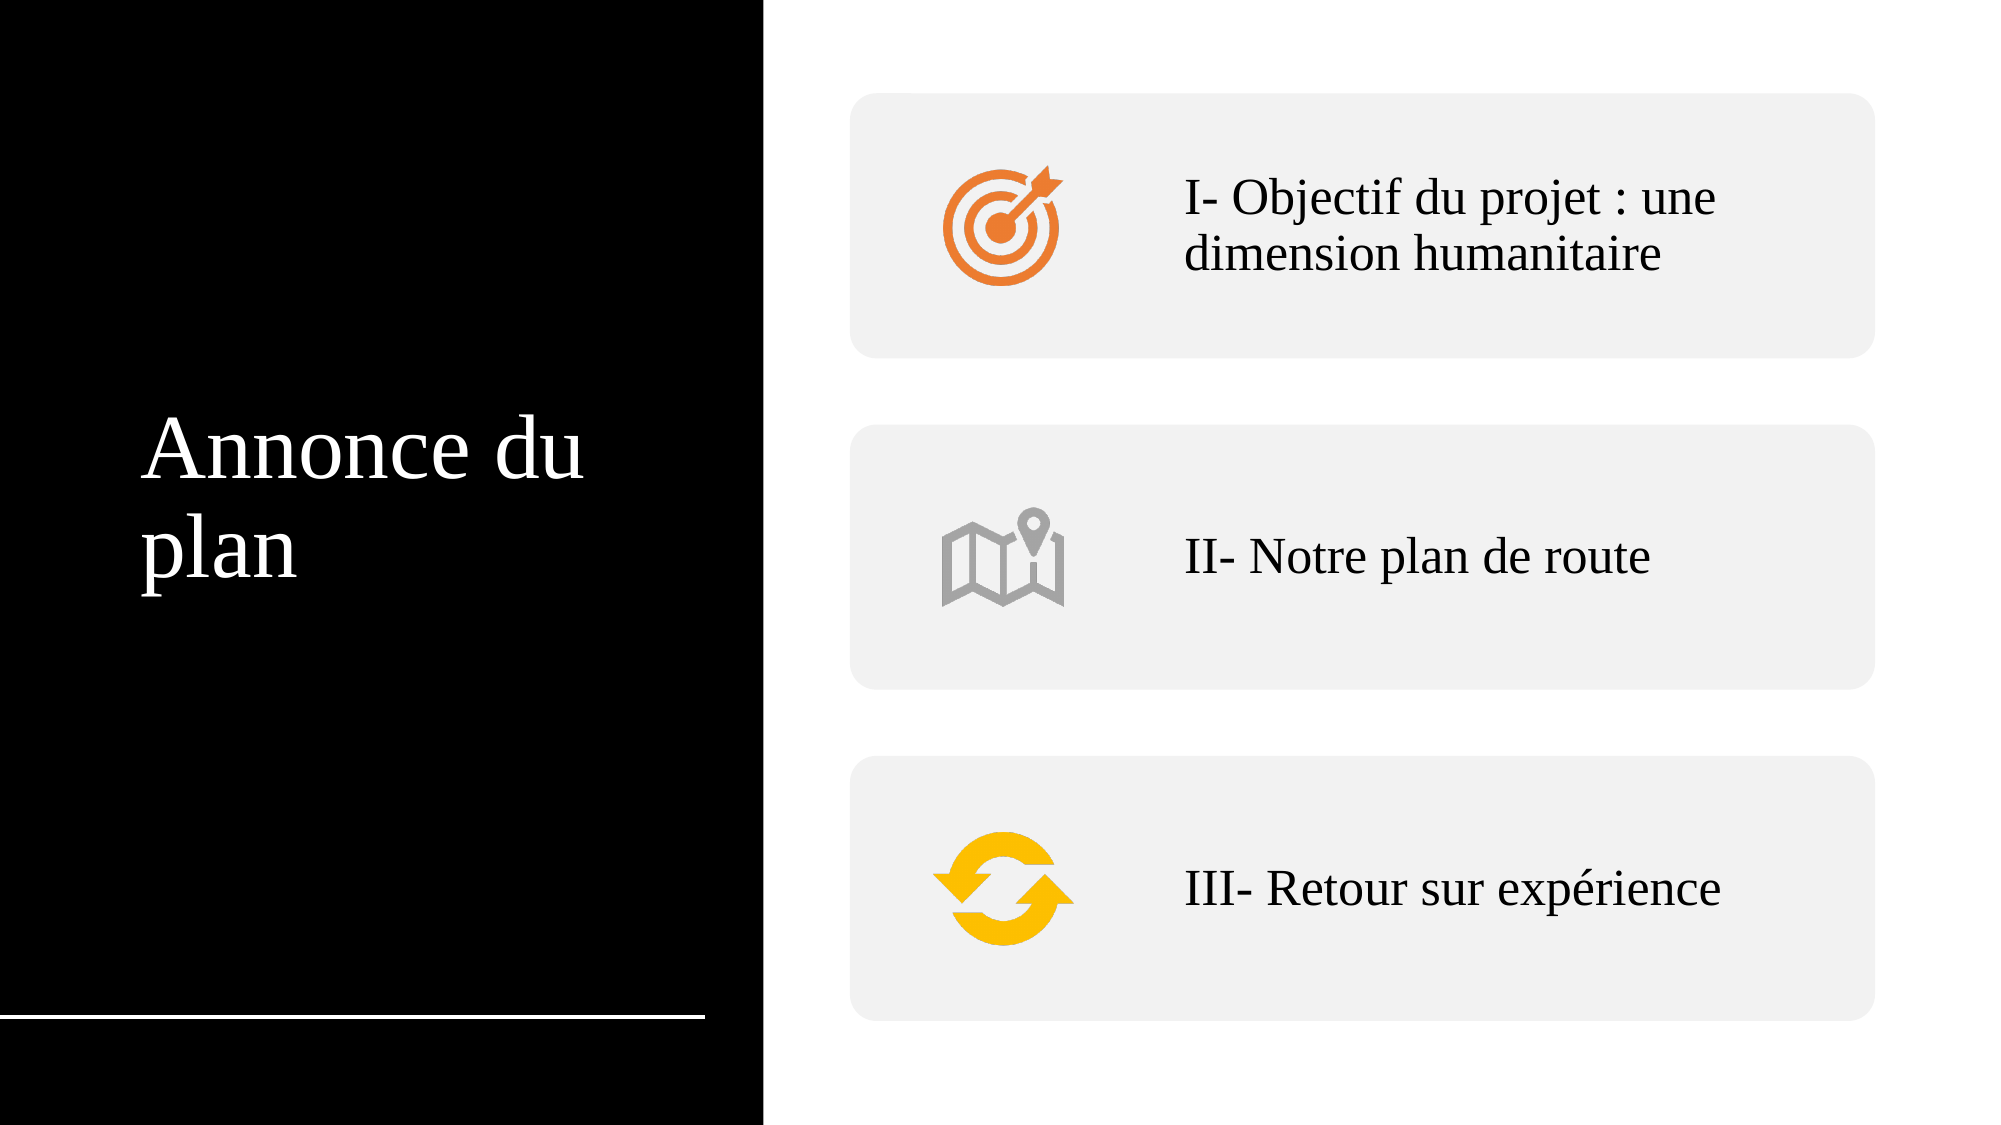

# Annonce du plan
I- Objectif du projet : une dimension humanitaire
II- Notre plan de route
III- Retour sur expérience